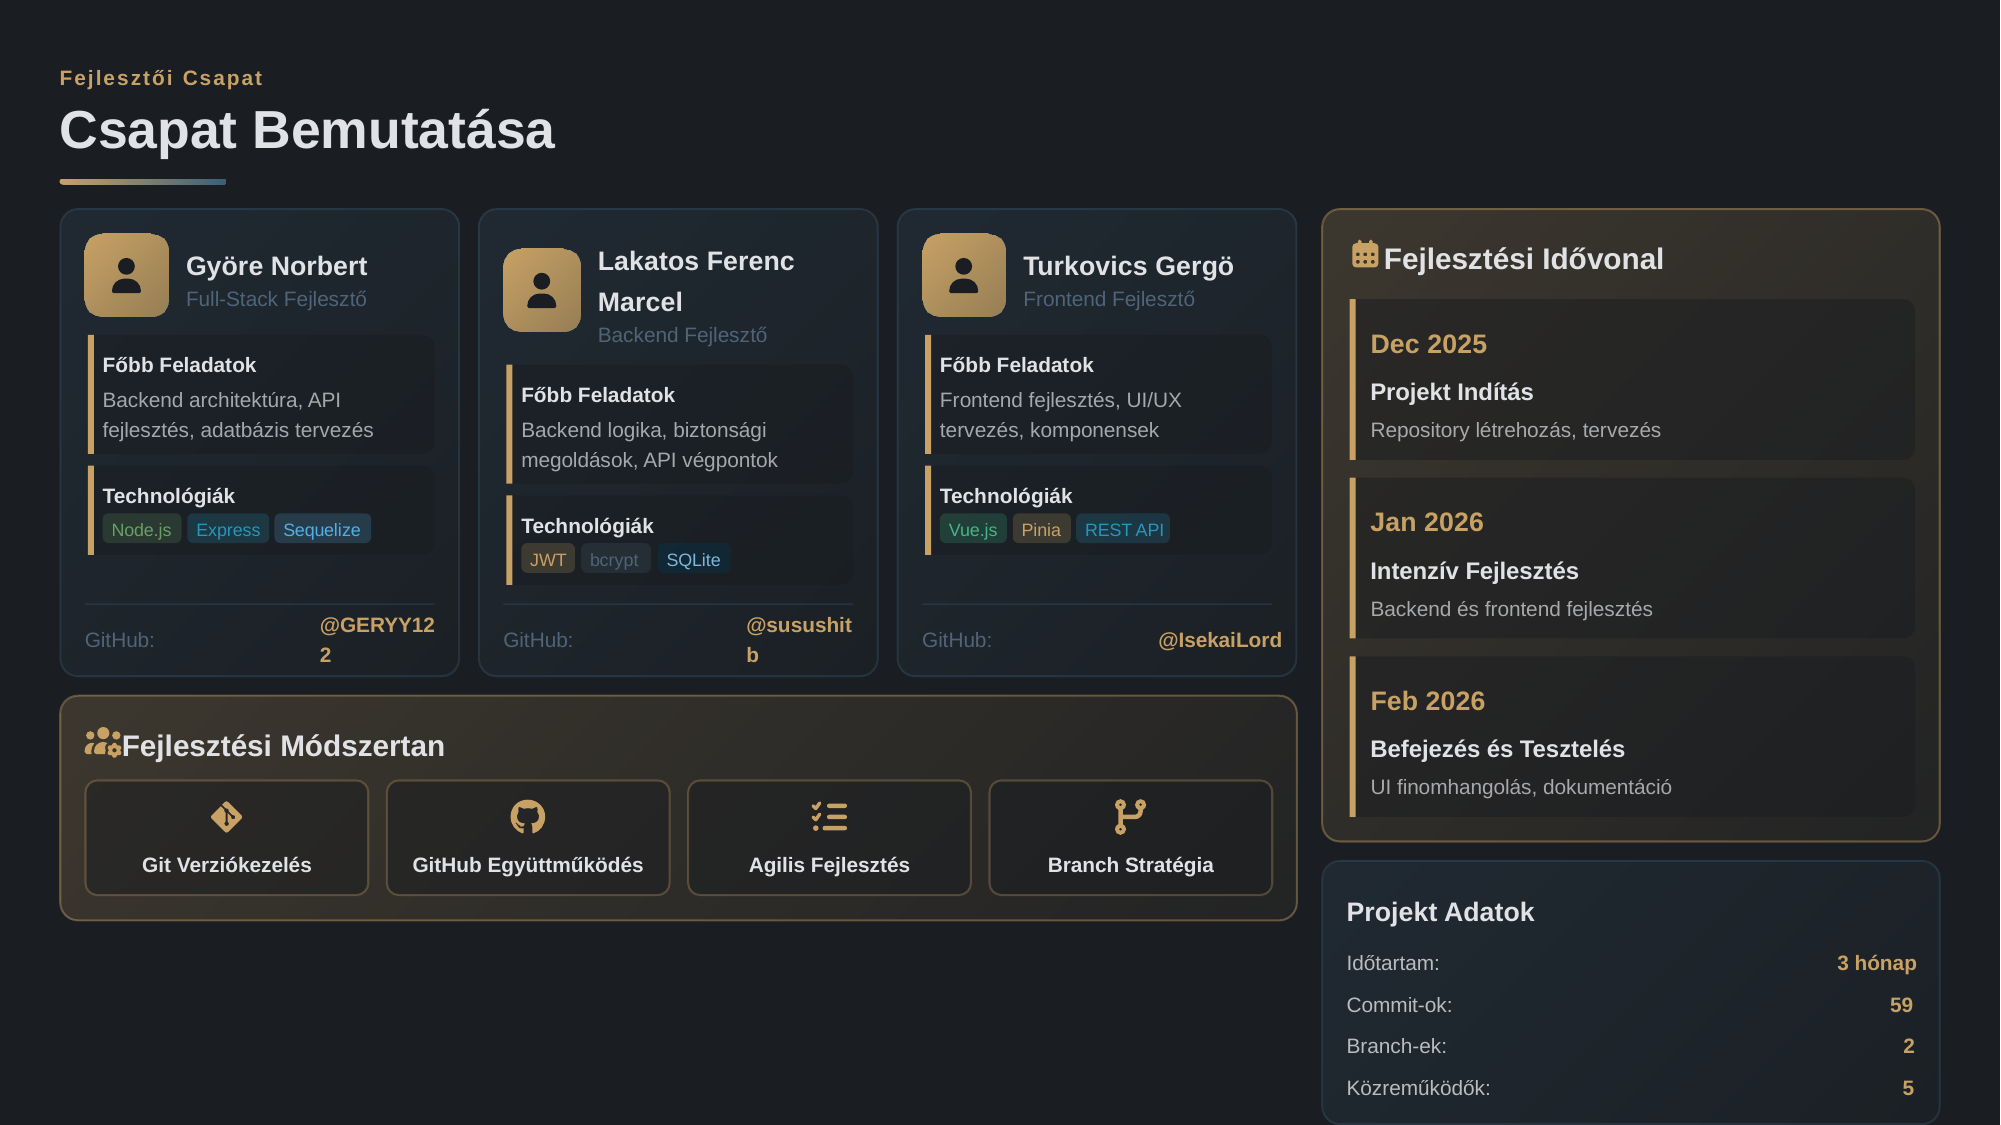

Fejlesztői Csapat
Csapat Bemutatása

Lakatos Ferenc Marcel

Fejlesztési Idővonal
Györe Norbert
Turkovics Gergö

Full-Stack Fejlesztő
Frontend Fejlesztő

Backend Fejlesztő
Dec 2025

Főbb Feladatok
Főbb Feladatok

Projekt Indítás
Főbb Feladatok
Backend architektúra, API fejlesztés, adatbázis tervezés
Frontend fejlesztés, UI/UX tervezés, komponensek
Backend logika, biztonsági megoldások, API végpontok
Repository létrehozás, tervezés

Technológiák
Technológiák

Jan 2026
Technológiák

Node.js

Express

Sequelize

Vue.js

Pinia

REST API

JWT

bcrypt

SQLite
Intenzív Fejlesztés
Backend és frontend fejlesztés

GitHub:
@GERYY122
GitHub:
@susushitb
GitHub:
@IsekaiLord

Feb 2026

Fejlesztési Módszertan

Befejezés és Tesztelés
UI finomhangolás, dokumentáció

Git Verziókezelés
GitHub Együttműködés
Agilis Fejlesztés
Branch Stratégia

Projekt Adatok
Időtartam:
3 hónap
Commit-ok:
59
Branch-ek:
2
Közreműködők:
5